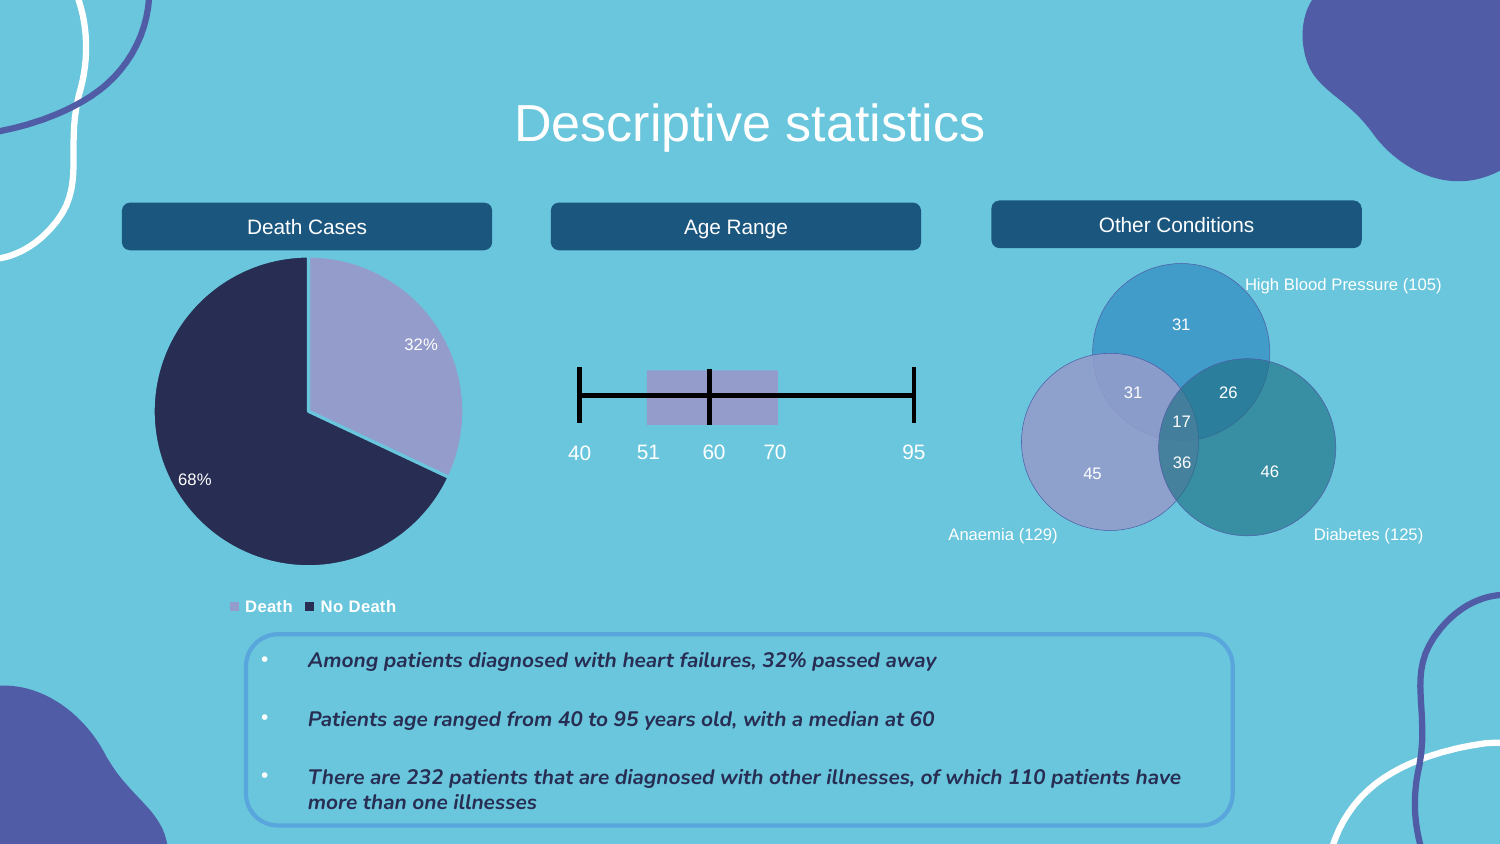

# Descriptive statistics
Other Conditions

### Chart

| Category |  |
|---|---|
| Death | 32.0 |
| No Death | 68.0 |
Age Range
Death Cases
High Blood Pressure (105)

31

31
26

17
51
60
70
95
40
36
46
45
Anaemia (129)
Diabetes (125)
Among patients diagnosed with heart failures, 32% passed away
Patients age ranged from 40 to 95 years old, with a median at 60
There are 232 patients that are diagnosed with other illnesses, of which 110 patients have more than one illnesses